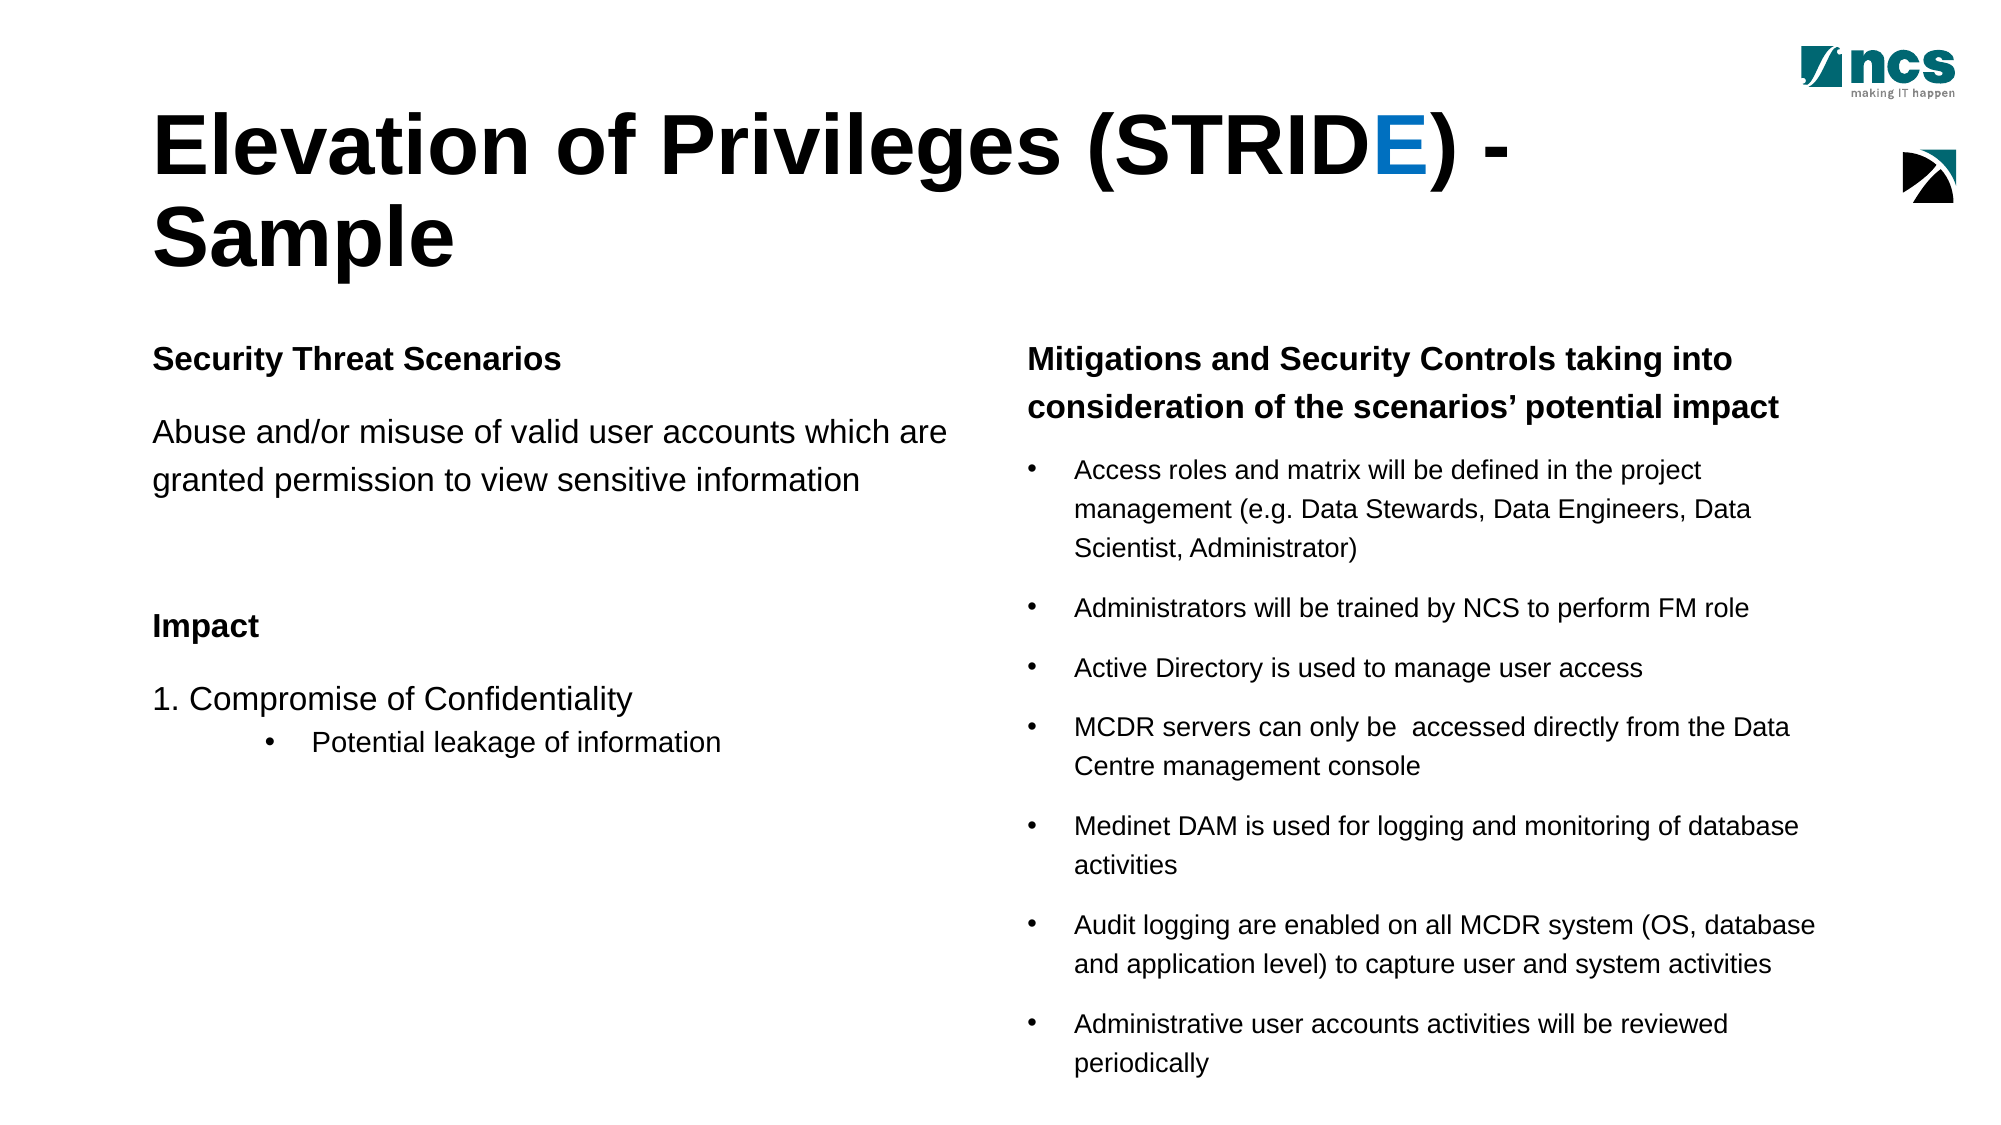

# Elevation of Privileges (STRIDE) - Sample

Security Threat Scenarios
Abuse and/or misuse of valid user accounts which are granted permission to view sensitive information

Impact
1. Compromise of Confidentiality
Potential leakage of information
Mitigations and Security Controls taking into consideration of the scenarios’ potential impact
Access roles and matrix will be defined in the project management (e.g. Data Stewards, Data Engineers, Data Scientist, Administrator)
Administrators will be trained by NCS to perform FM role
Active Directory is used to manage user access
MCDR servers can only be  accessed directly from the Data Centre management console
Medinet DAM is used for logging and monitoring of database activities
Audit logging are enabled on all MCDR system (OS, database and application level) to capture user and system activities
Administrative user accounts activities will be reviewed periodically